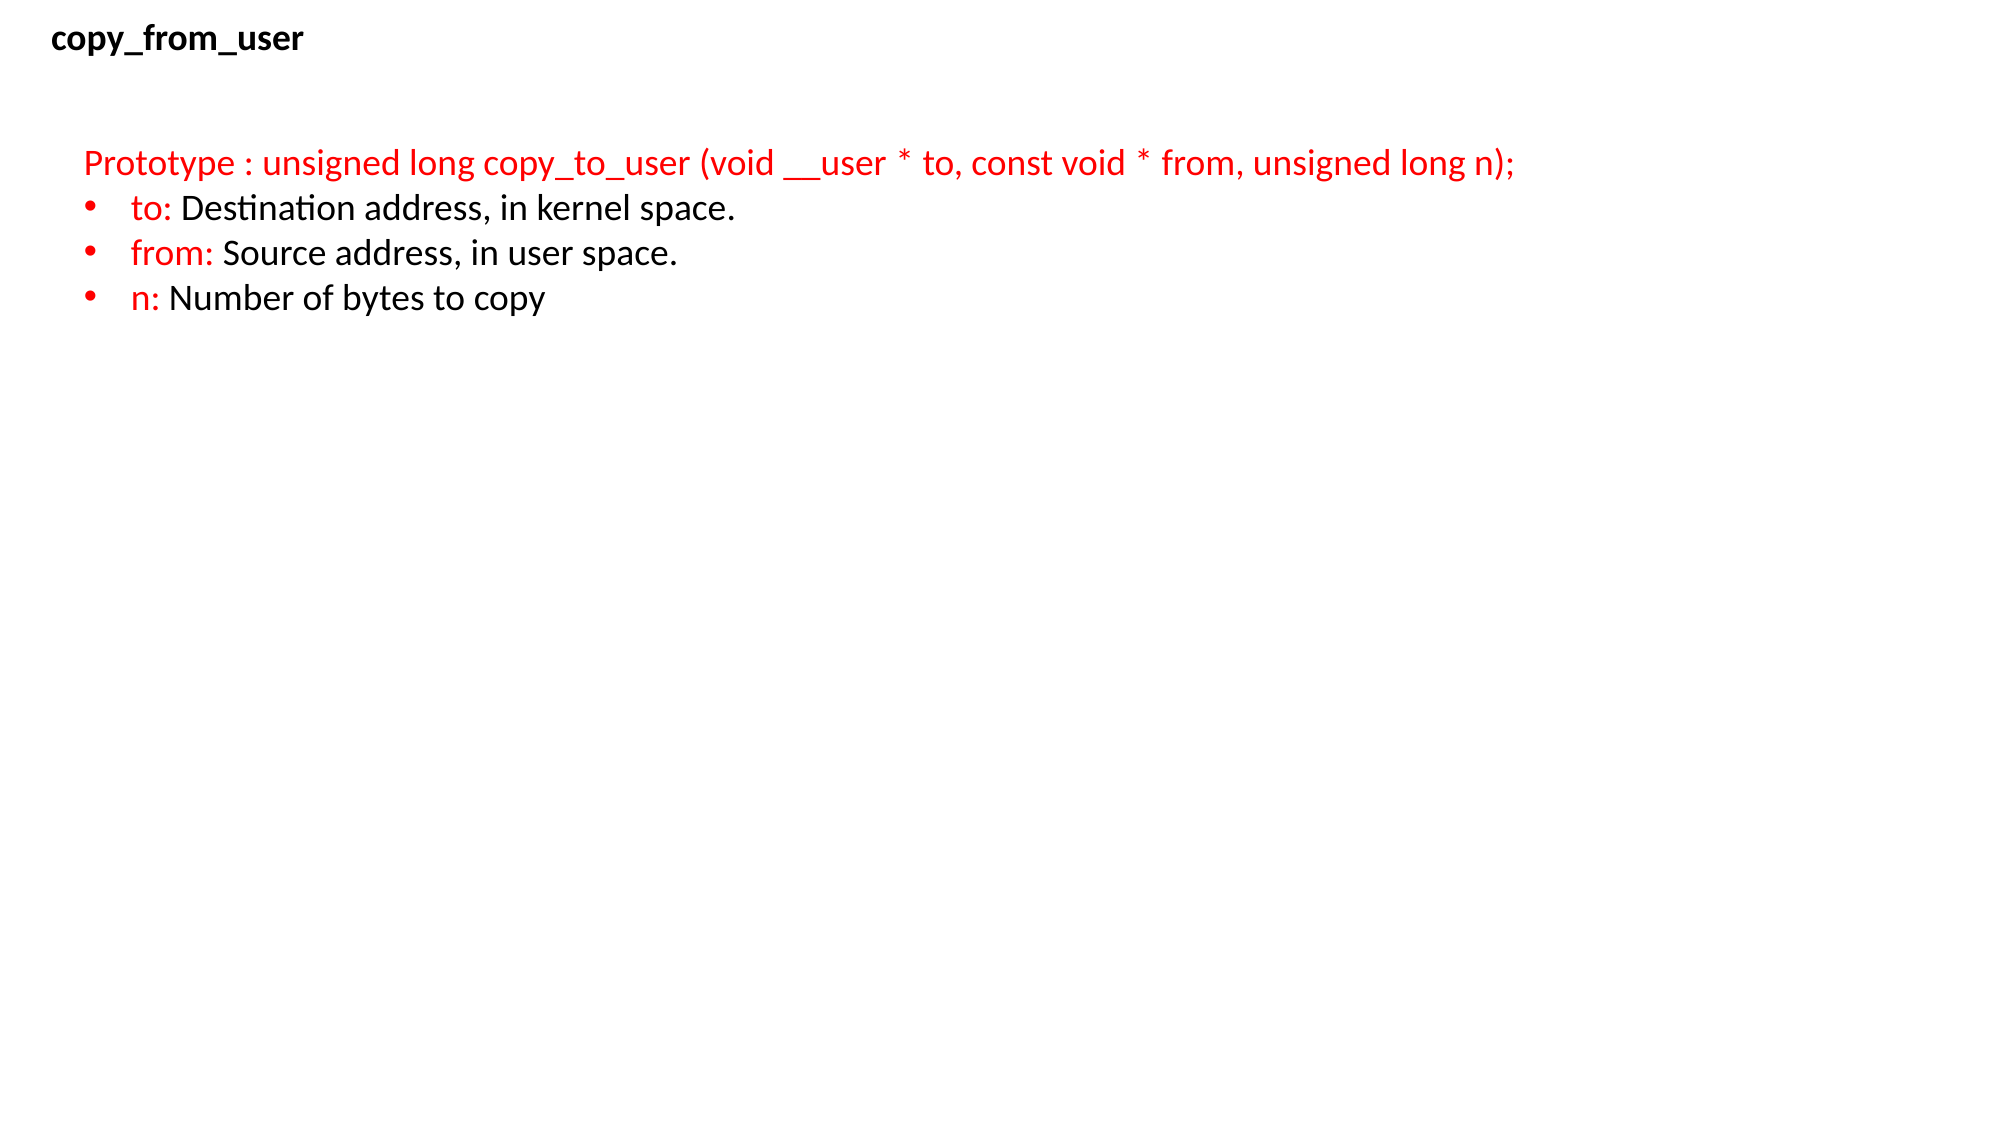

copy_from_user
Prototype : unsigned long copy_to_user (void __user * to, const void * from, unsigned long n);
to: Destination address, in kernel space.
from: Source address, in user space.
n: Number of bytes to copy